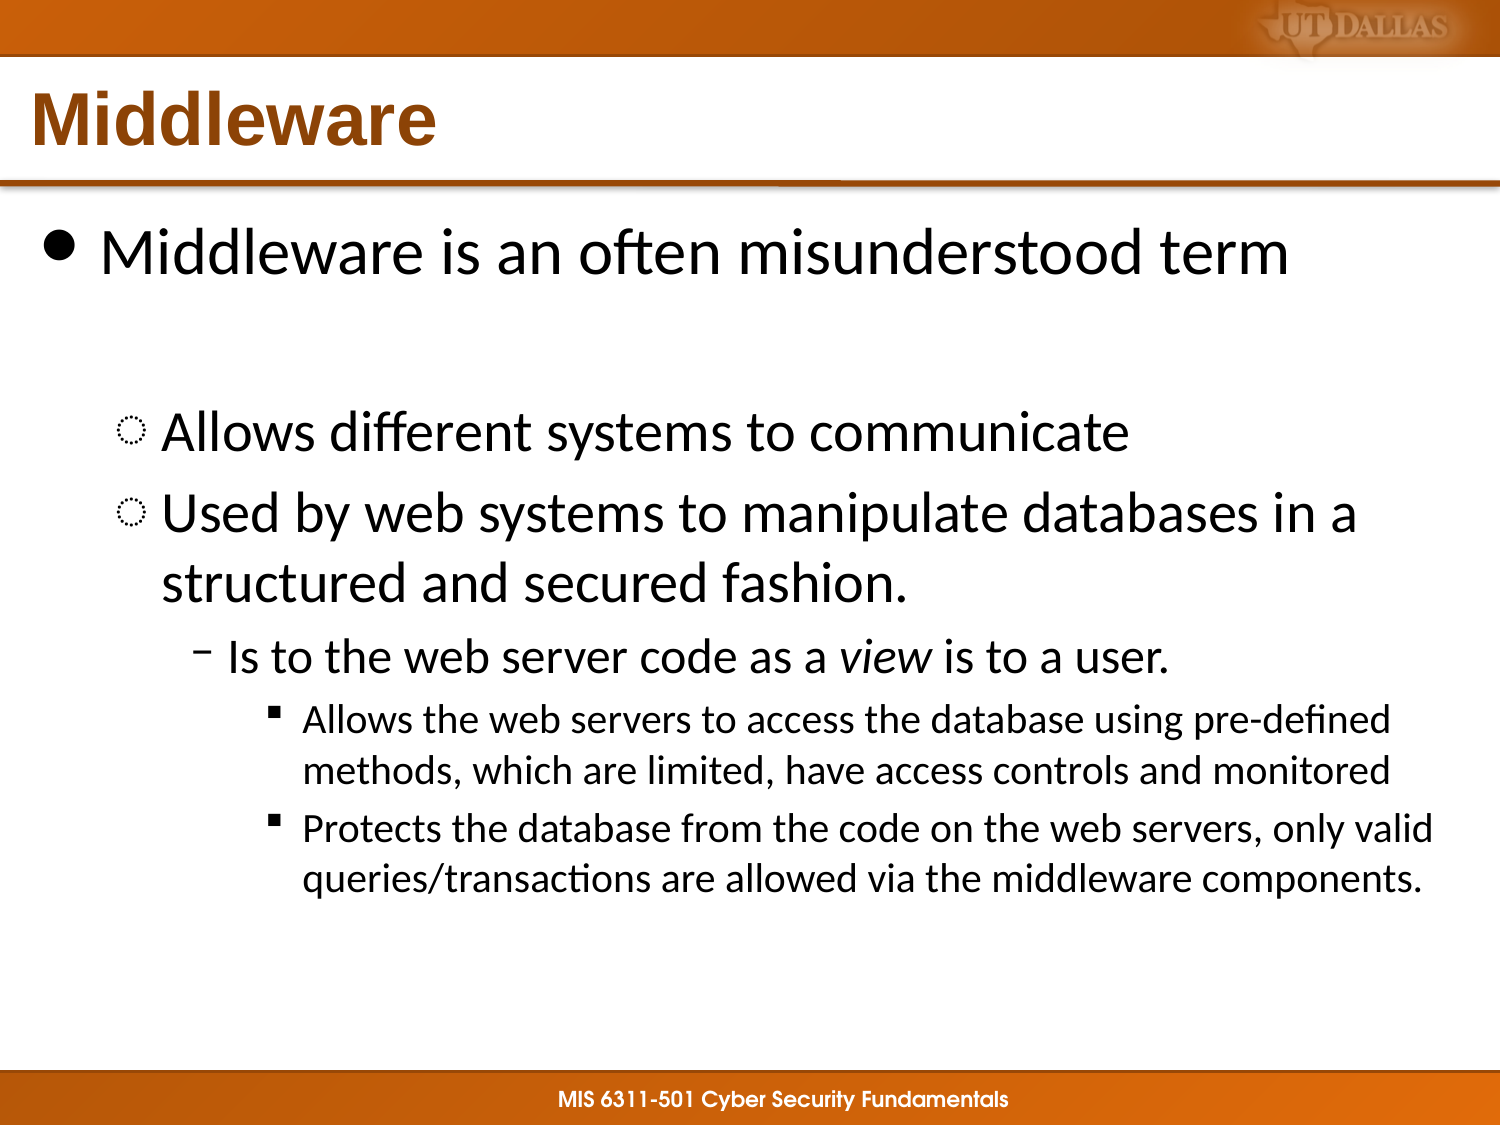

# Middleware
Middleware is an often misunderstood term

Allows different systems to communicate
Used by web systems to manipulate databases in a structured and secured fashion.
Is to the web server code as a view is to a user.
Allows the web servers to access the database using pre-defined methods, which are limited, have access controls and monitored
Protects the database from the code on the web servers, only valid queries/transactions are allowed via the middleware components.